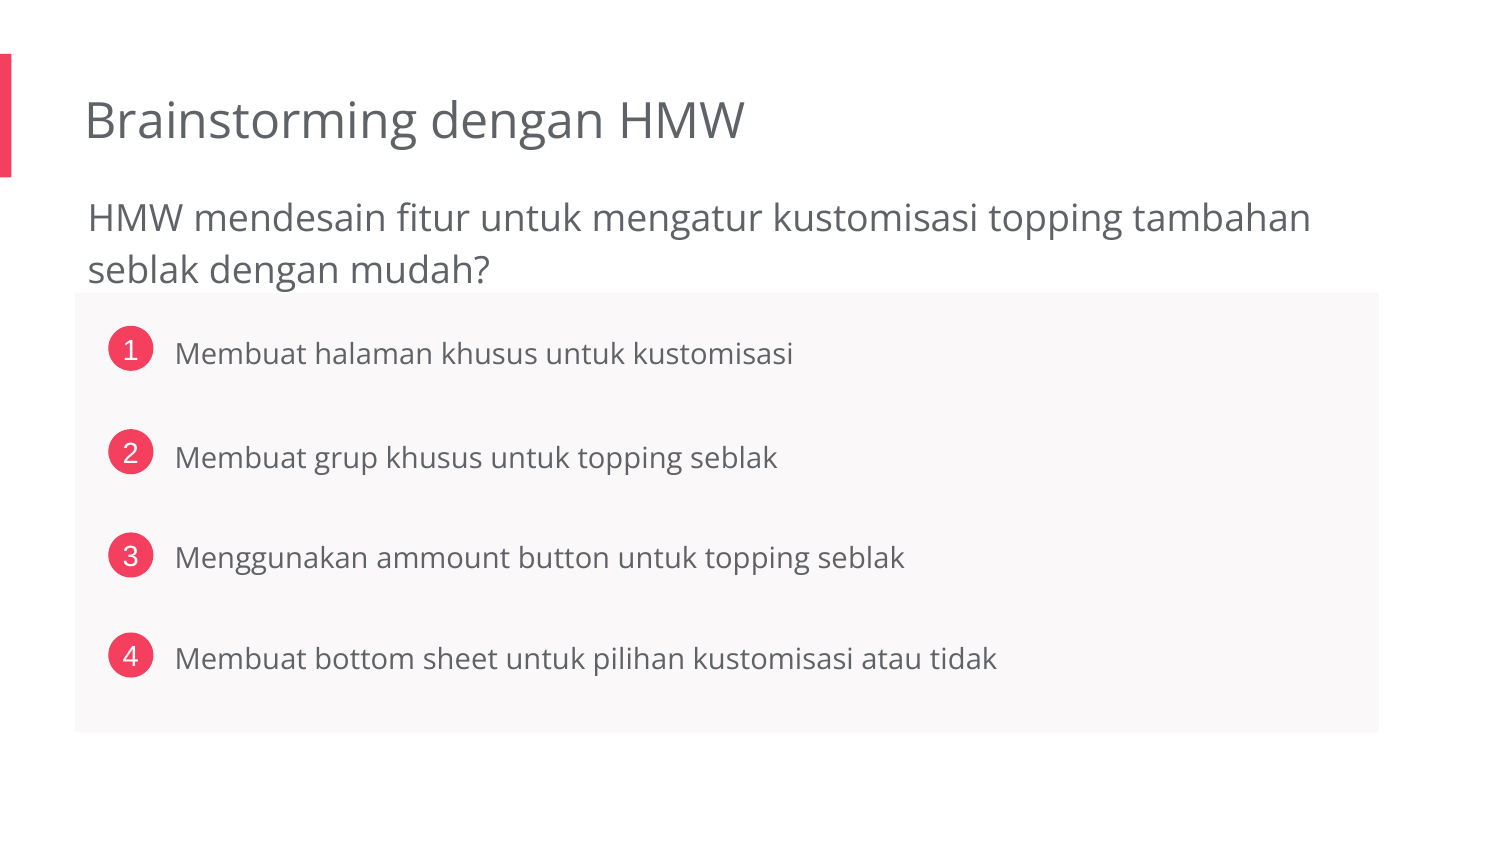

Brainstorming dengan HMW
HMW mendesain fitur untuk mengatur kustomisasi topping tambahan seblak dengan mudah?

Membuat halaman khusus untuk kustomisasi
1
Membuat grup khusus untuk topping seblak
2
Menggunakan ammount button untuk topping seblak
3
Membuat bottom sheet untuk pilihan kustomisasi atau tidak

4